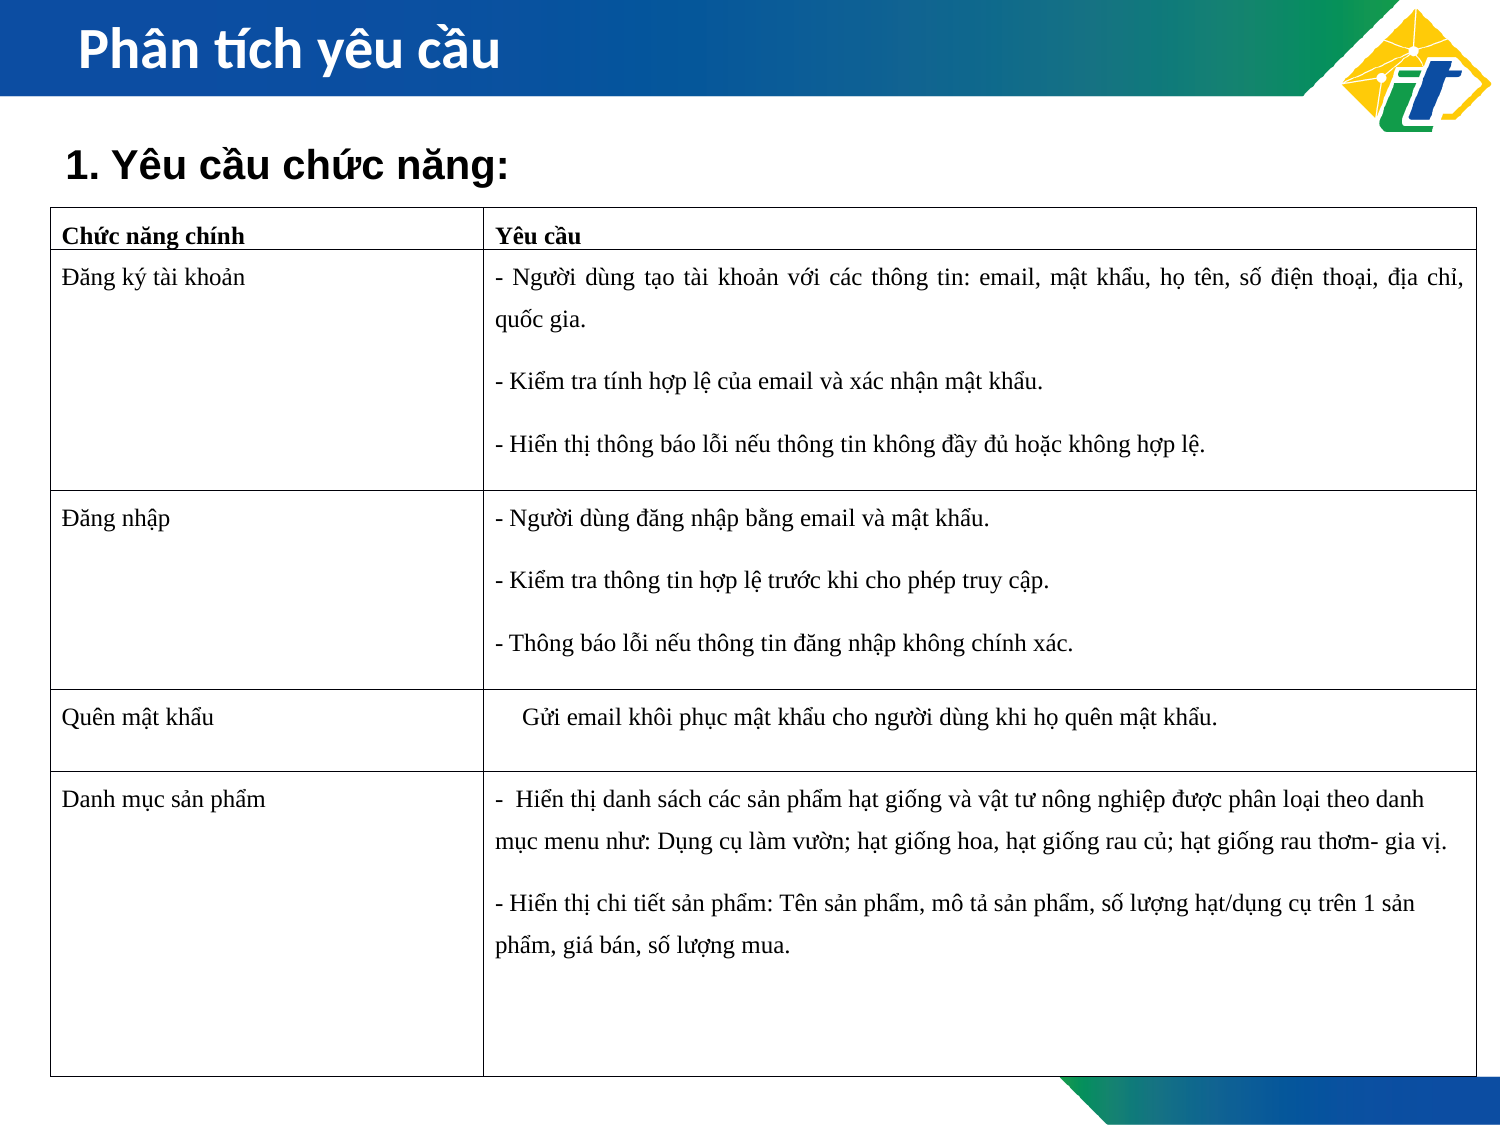

# Phân tích yêu cầu
1. Yêu cầu chức năng:

| Chức năng chính | Yêu cầu |
| --- | --- |
| Đăng ký tài khoản | - Người dùng tạo tài khoản với các thông tin: email, mật khẩu, họ tên, số điện thoại, địa chỉ, quốc gia. - Kiểm tra tính hợp lệ của email và xác nhận mật khẩu. - Hiển thị thông báo lỗi nếu thông tin không đầy đủ hoặc không hợp lệ. |
| Đăng nhập | - Người dùng đăng nhập bằng email và mật khẩu. - Kiểm tra thông tin hợp lệ trước khi cho phép truy cập. - Thông báo lỗi nếu thông tin đăng nhập không chính xác. |
| Quên mật khẩu | Gửi email khôi phục mật khẩu cho người dùng khi họ quên mật khẩu. |
| Danh mục sản phẩm | - Hiển thị danh sách các sản phẩm hạt giống và vật tư nông nghiệp được phân loại theo danh mục menu như: Dụng cụ làm vườn; hạt giống hoa, hạt giống rau củ; hạt giống rau thơm- gia vị. - Hiển thị chi tiết sản phẩm: Tên sản phẩm, mô tả sản phẩm, số lượng hạt/dụng cụ trên 1 sản phẩm, giá bán, số lượng mua. |